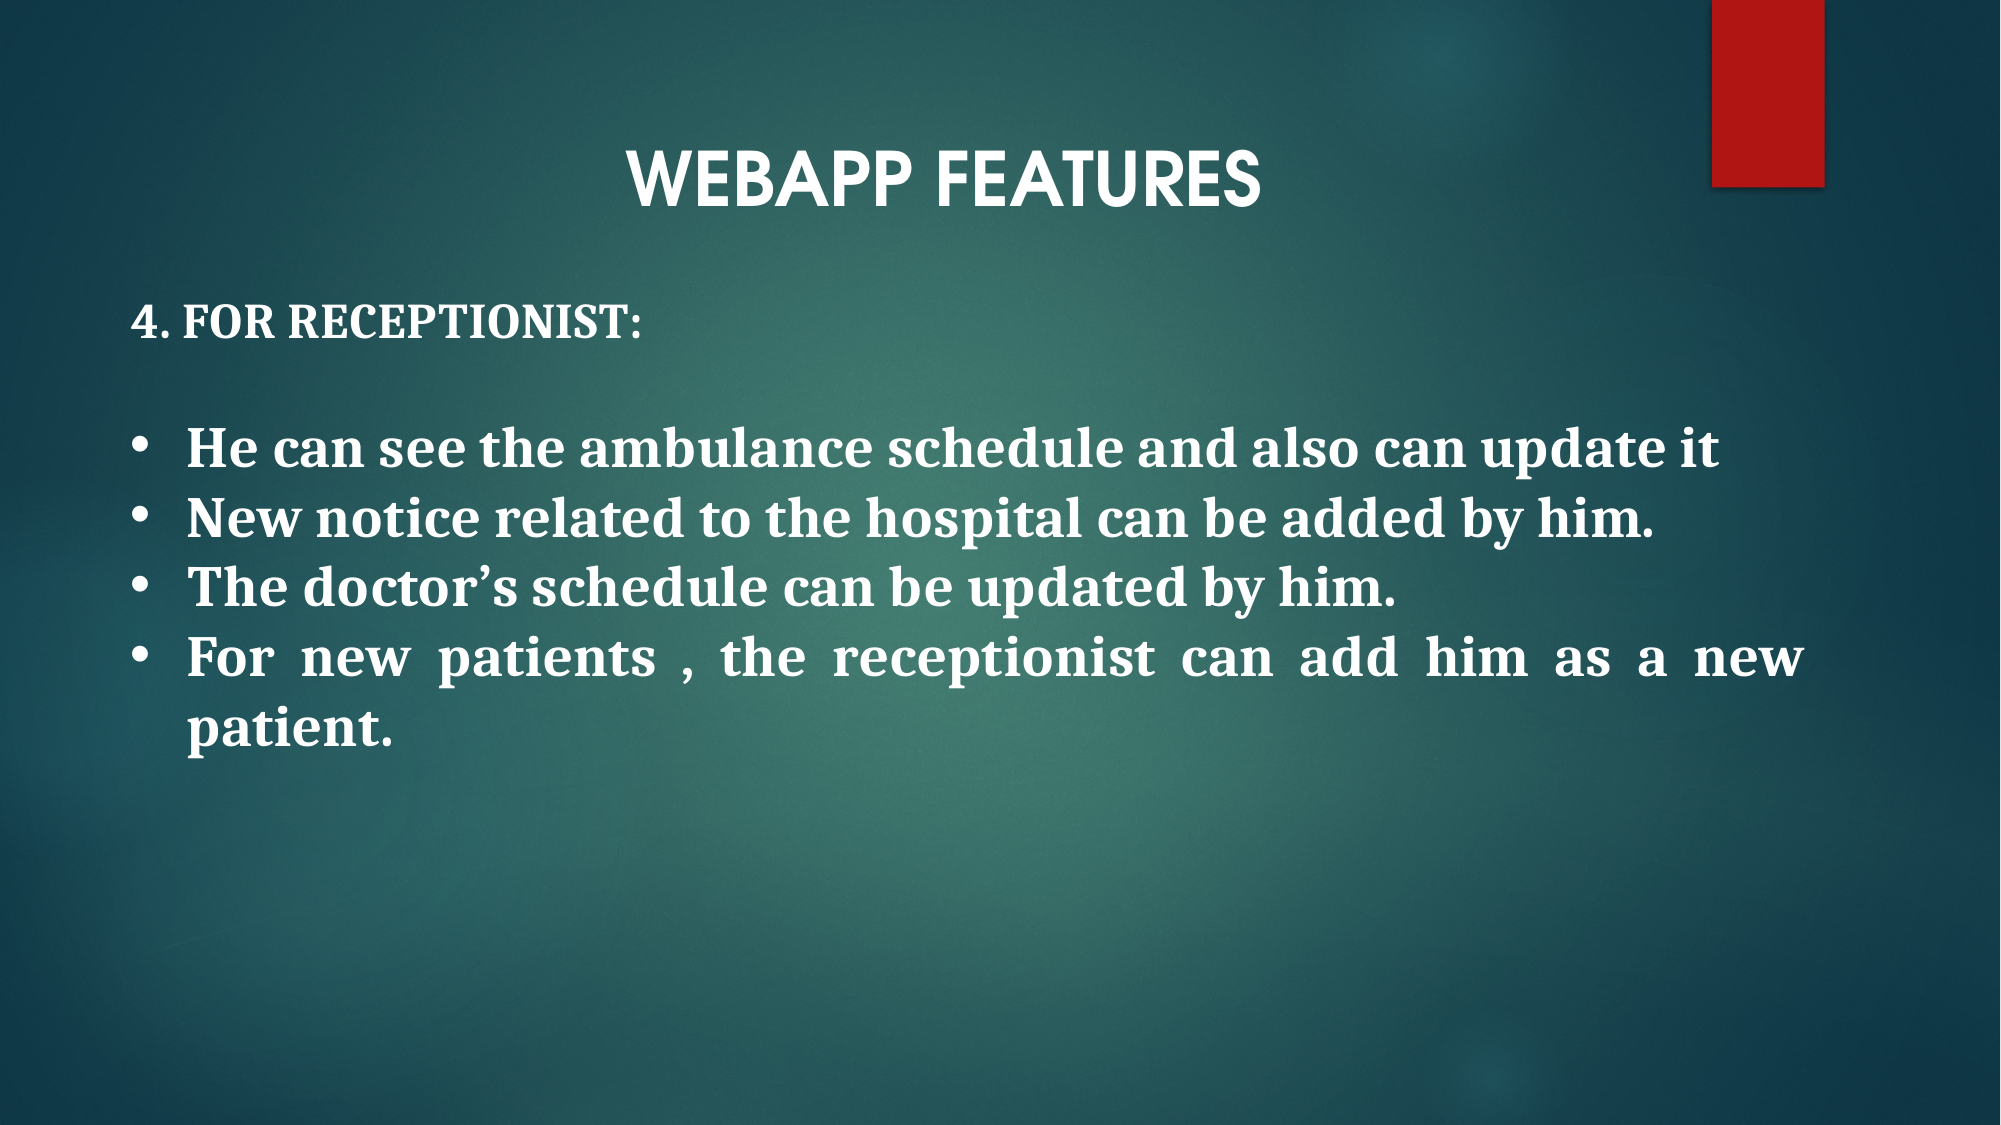

Webapp FEATURES
4. FOR RECEPTIONIST:

He can see the ambulance schedule and also can update it
New notice related to the hospital can be added by him.
The doctor’s schedule can be updated by him.
For new patients , the receptionist can add him as a new patient.